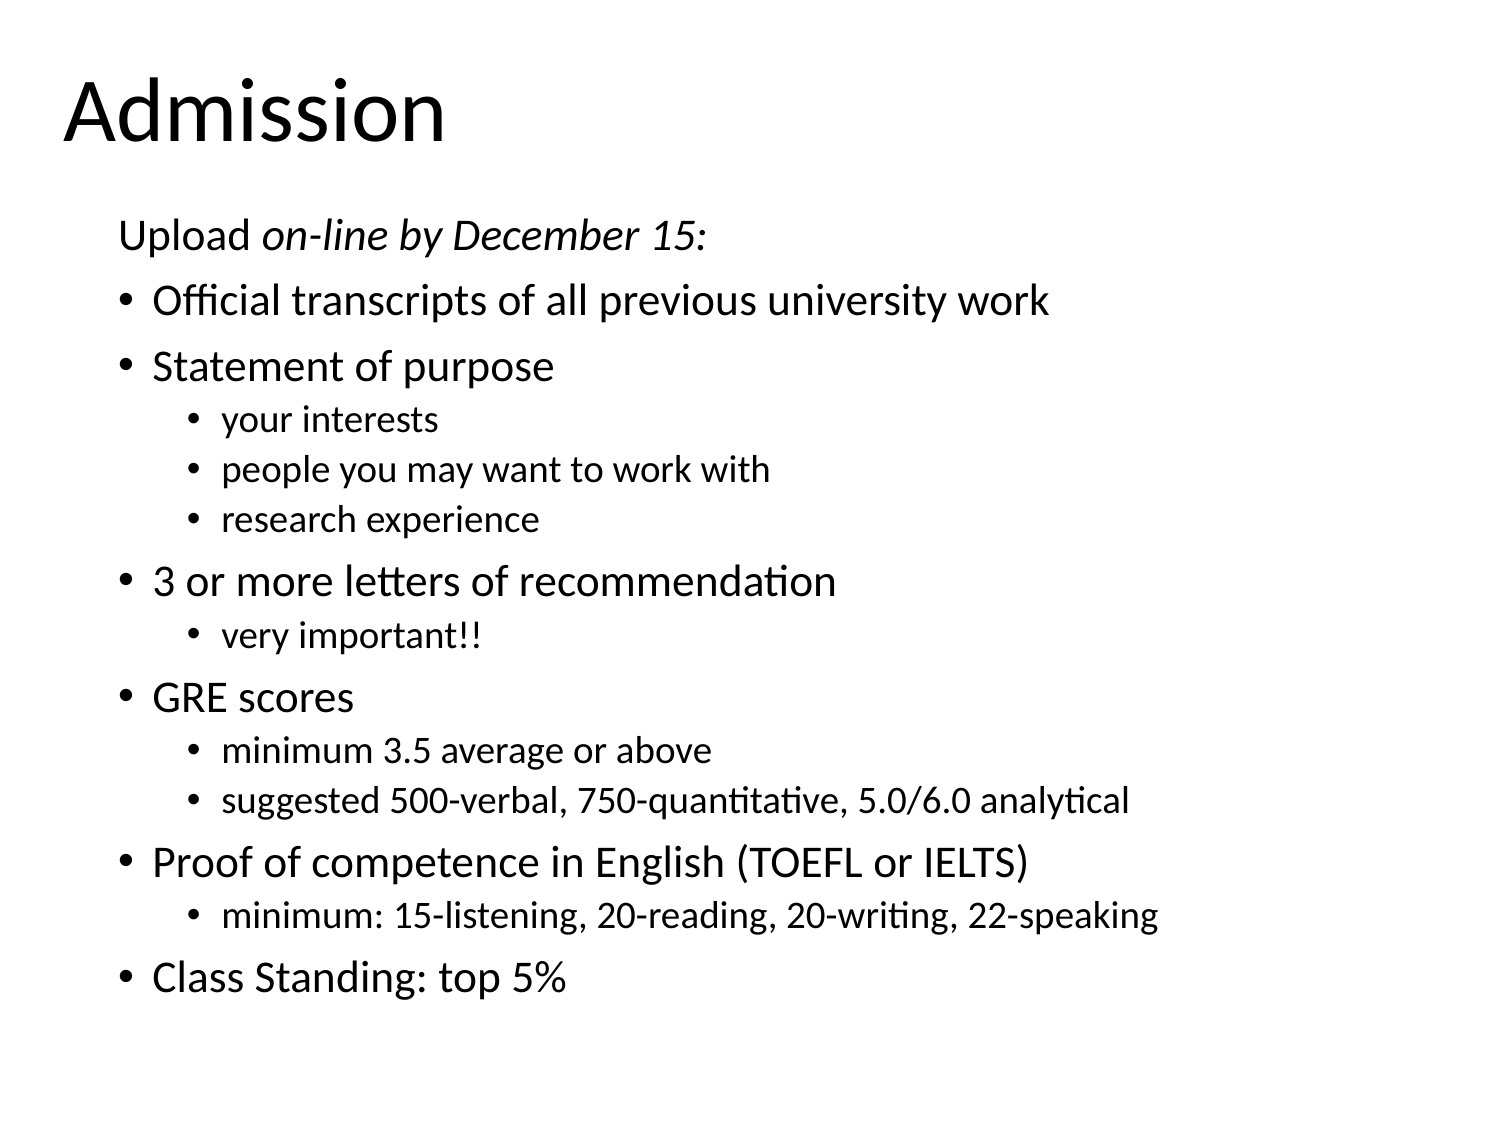

# Admission
Upload on-line by December 15:
Official transcripts of all previous university work
Statement of purpose
your interests
people you may want to work with
research experience
3 or more letters of recommendation
very important!!
GRE scores
minimum 3.5 average or above
suggested 500-verbal, 750-quantitative, 5.0/6.0 analytical
Proof of competence in English (TOEFL or IELTS)
minimum: 15-listening, 20-reading, 20-writing, 22-speaking
Class Standing: top 5%